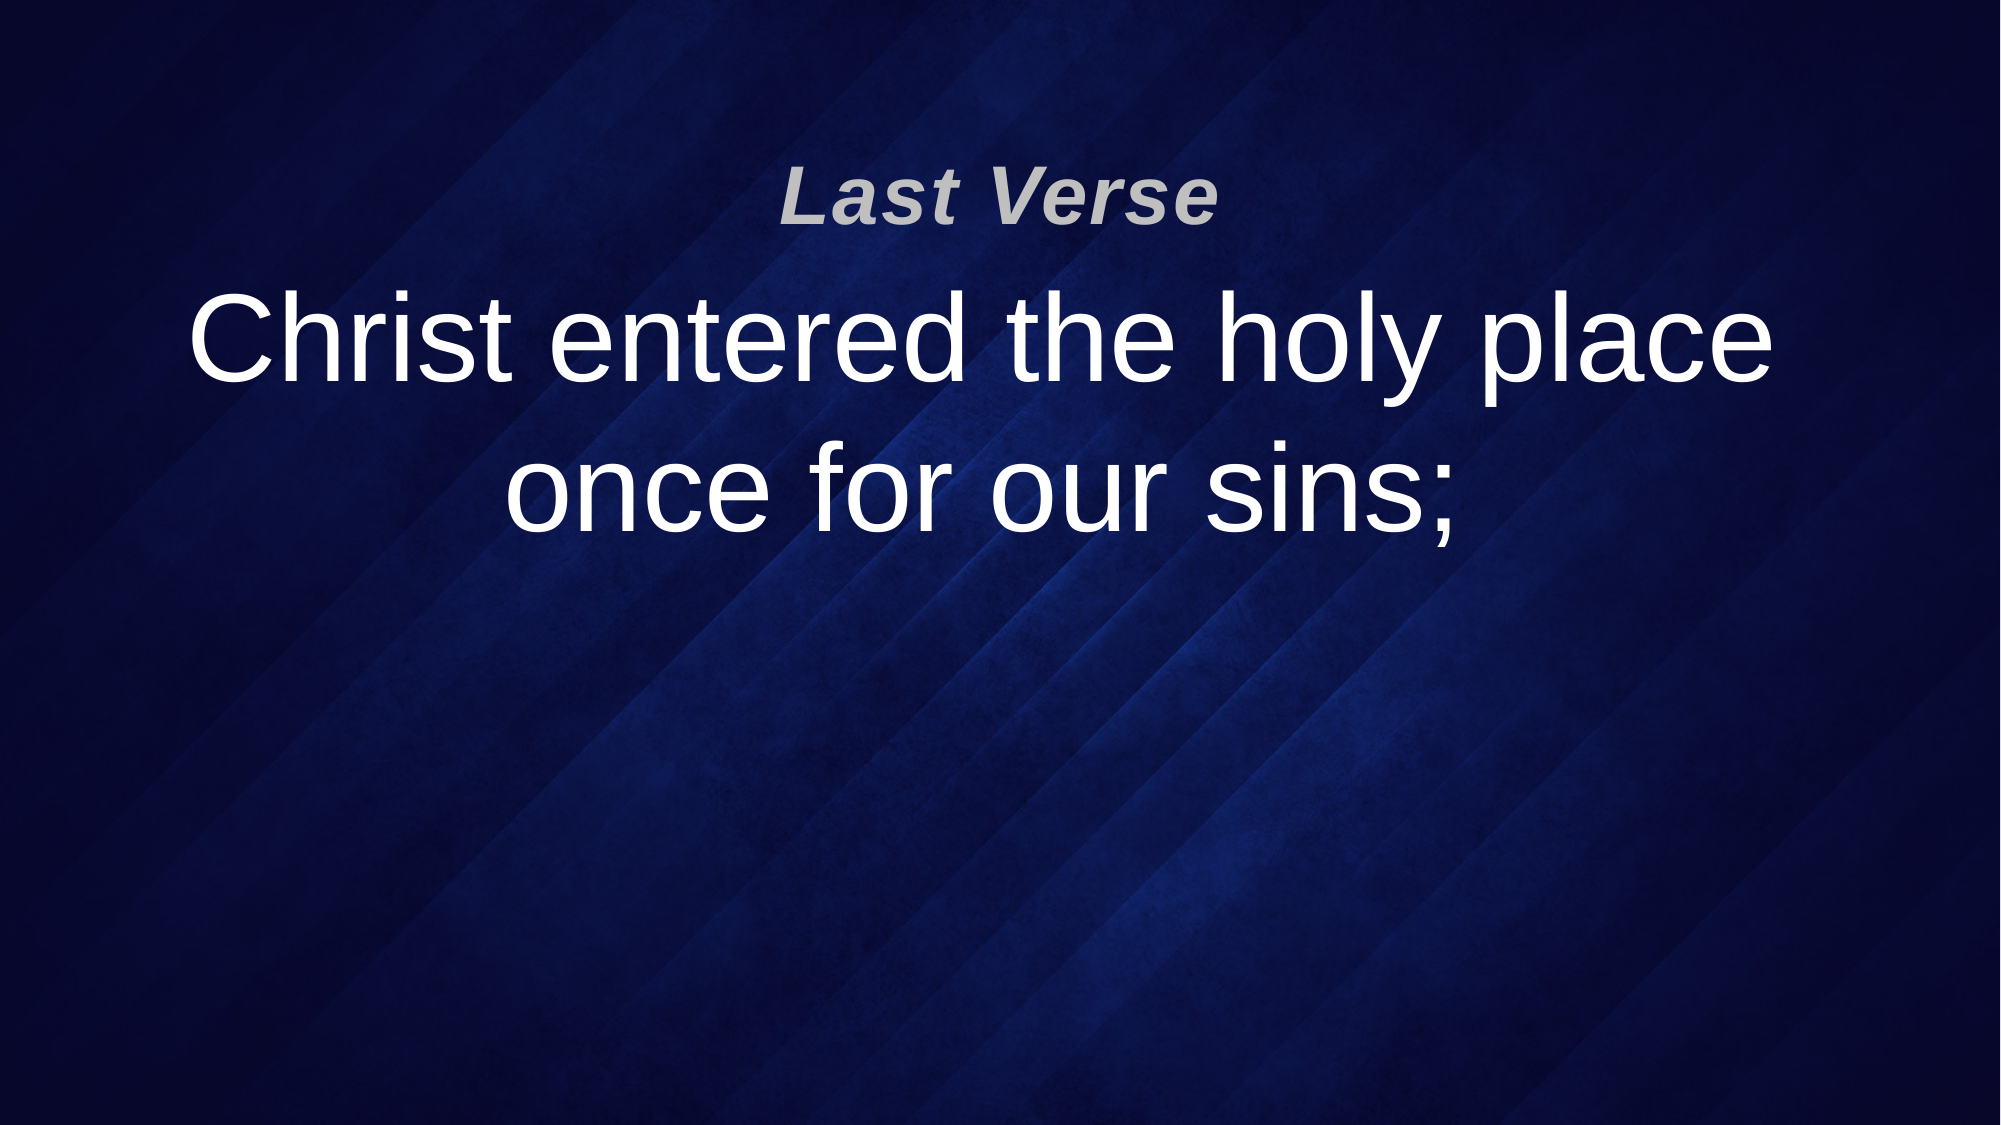

Last Verse
# Christ entered the holy place once for our sins;